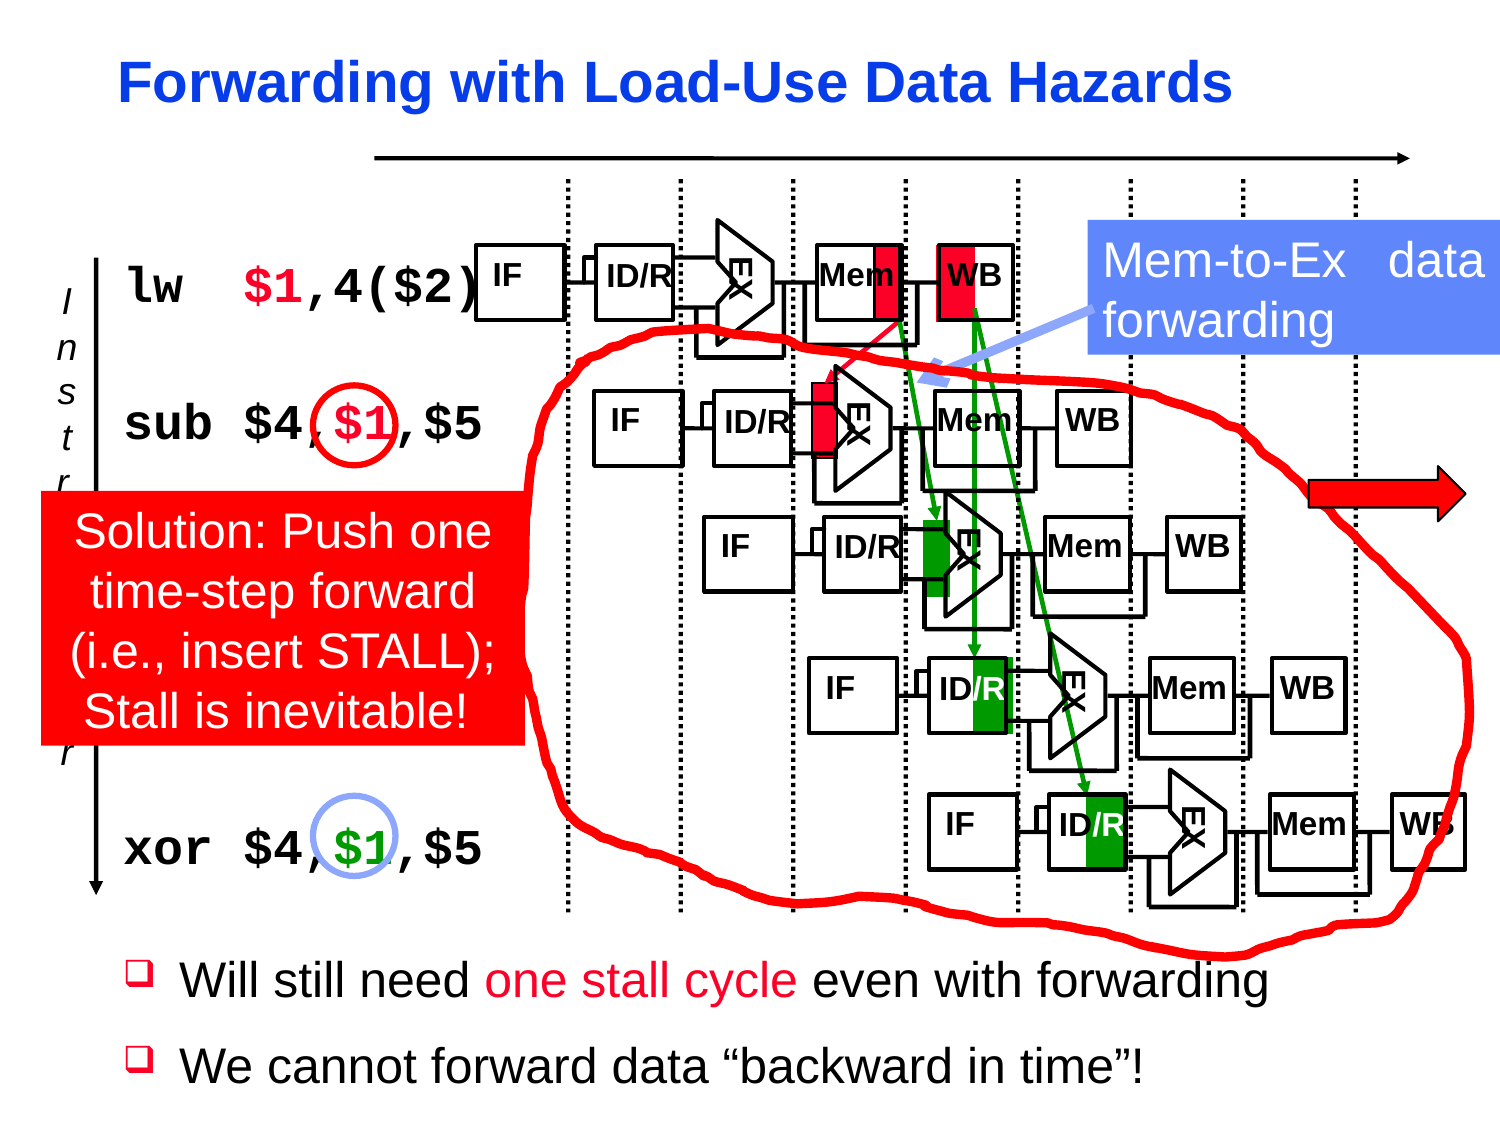

# Forwarding with Load-Use Data Hazards

EX

IF

Mem
WB
ID/R

Mem-to-Ex data forwarding
lw  $1,4($2)

I
n
s
t
r.

O
r
d
e
r

EX

IF

Mem
WB
ID/R

sub $4,$1,$5

Solution: Push one time-step forward (i.e., insert STALL);
Stall is inevitable!

EX

IF

Mem
WB
ID/R

and $6,$1,$7

EX

IF

Mem
WB
ID/R

or  $8,$1,$9

EX

IF

Mem
WB
ID/R

xor $4,$1,$5
Will still need one stall cycle even with forwarding
We cannot forward data “backward in time”!